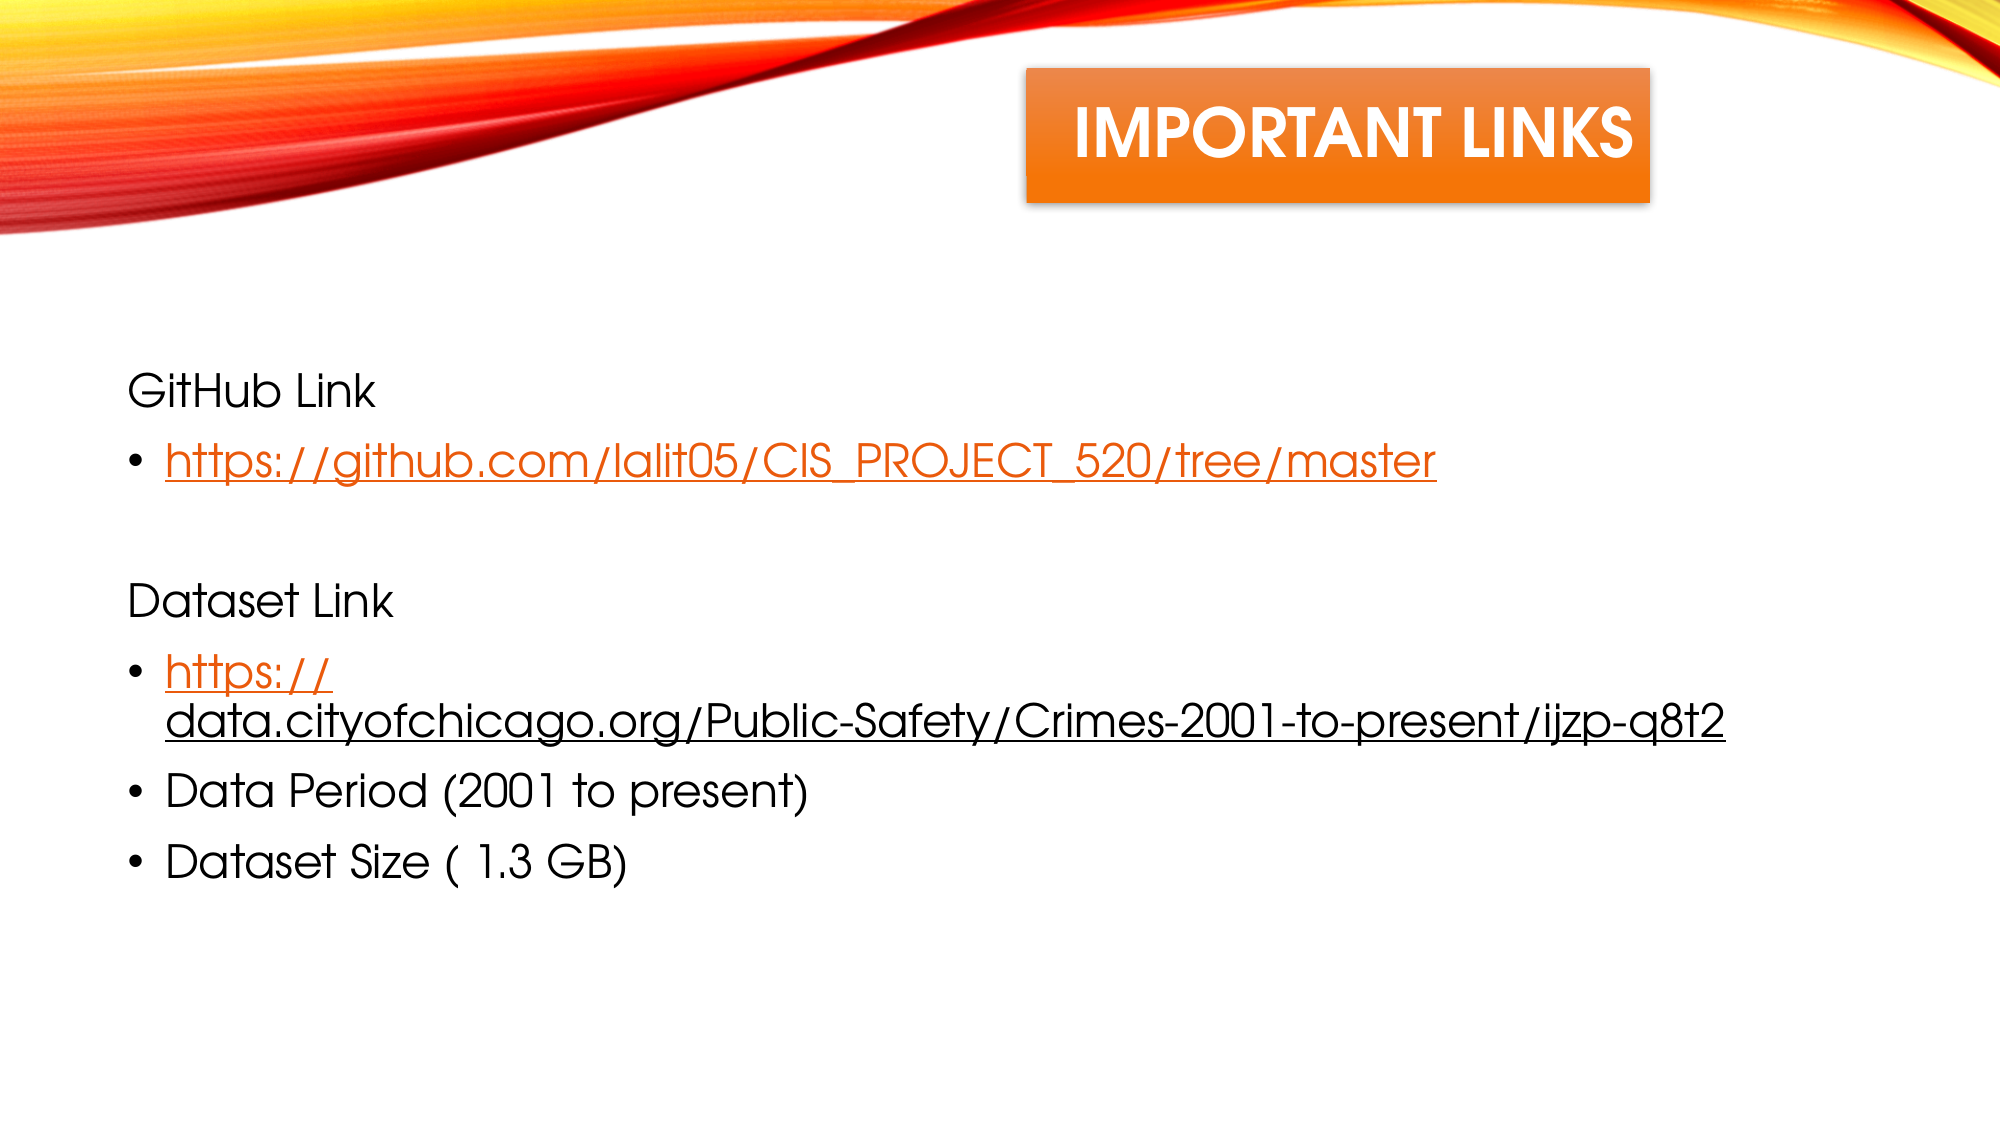

Important Links
GitHub Link
https://github.com/lalit05/CIS_PROJECT_520/tree/master

Dataset Link
https://data.cityofchicago.org/Public-Safety/Crimes-2001-to-present/ijzp-q8t2
Data Period (2001 to present)
Dataset Size ( 1.3 GB)